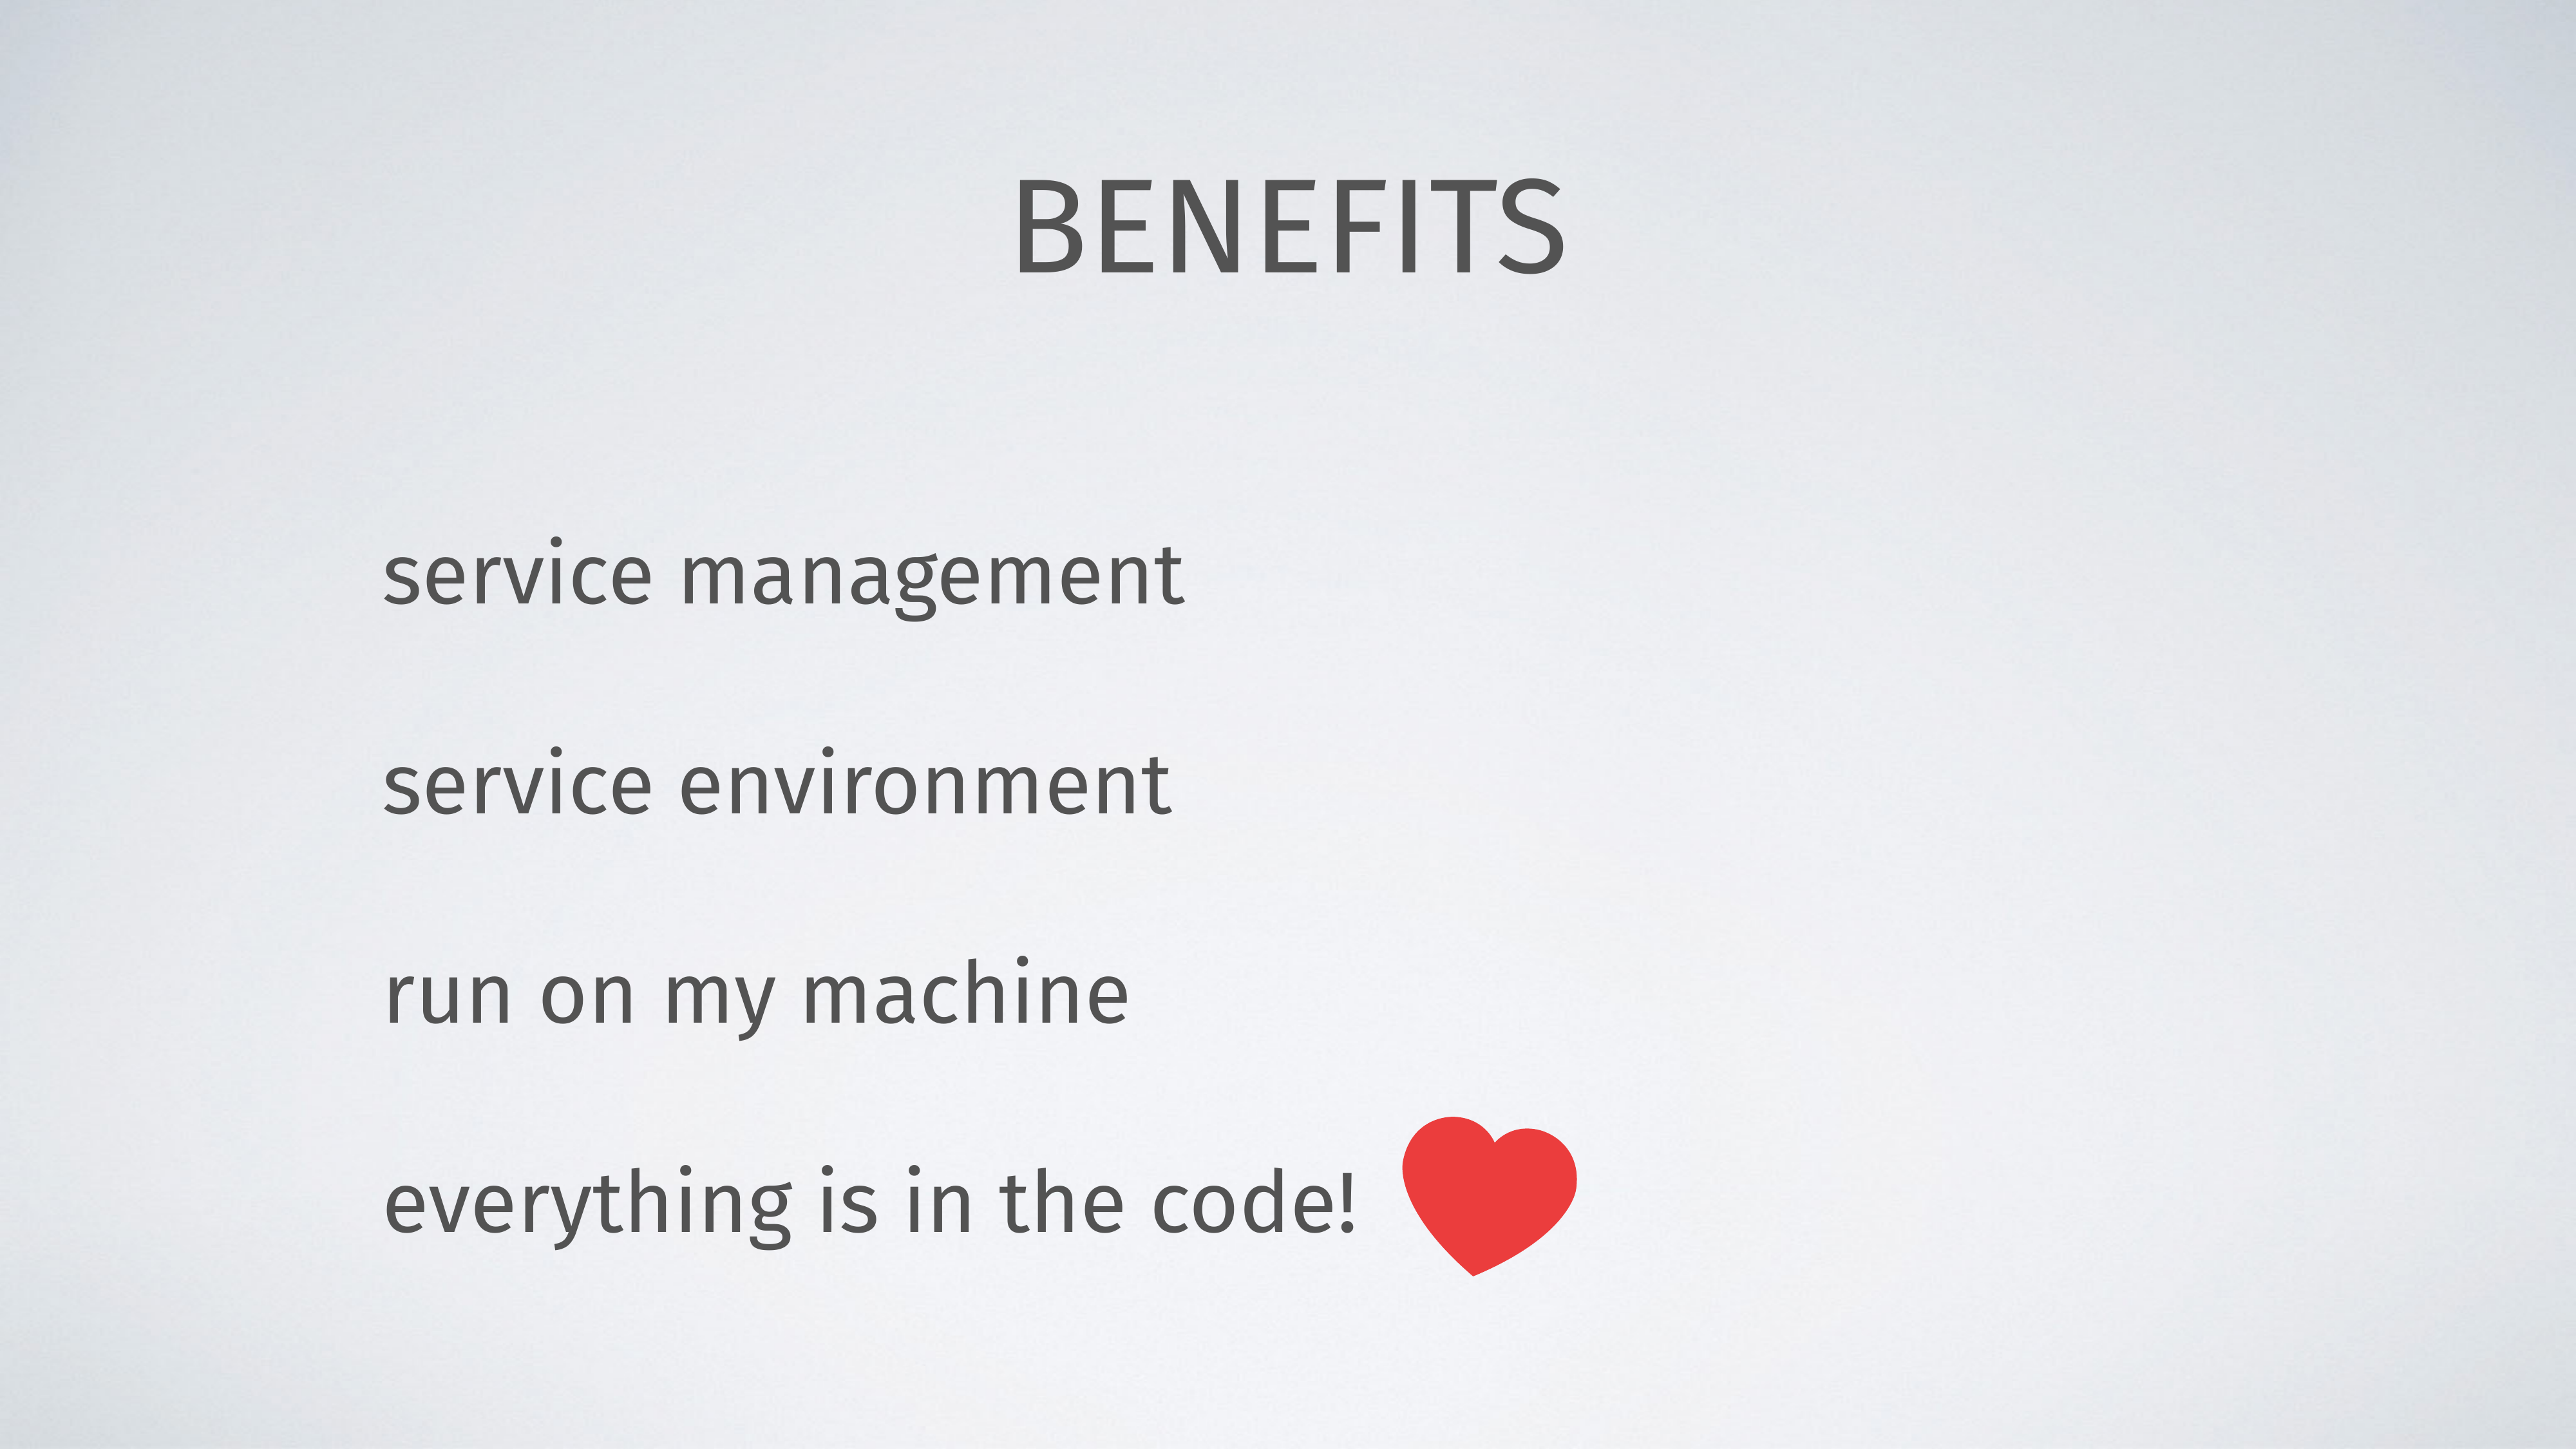

# Benefits
service management
service environment
run on my machine
everything is in the code!